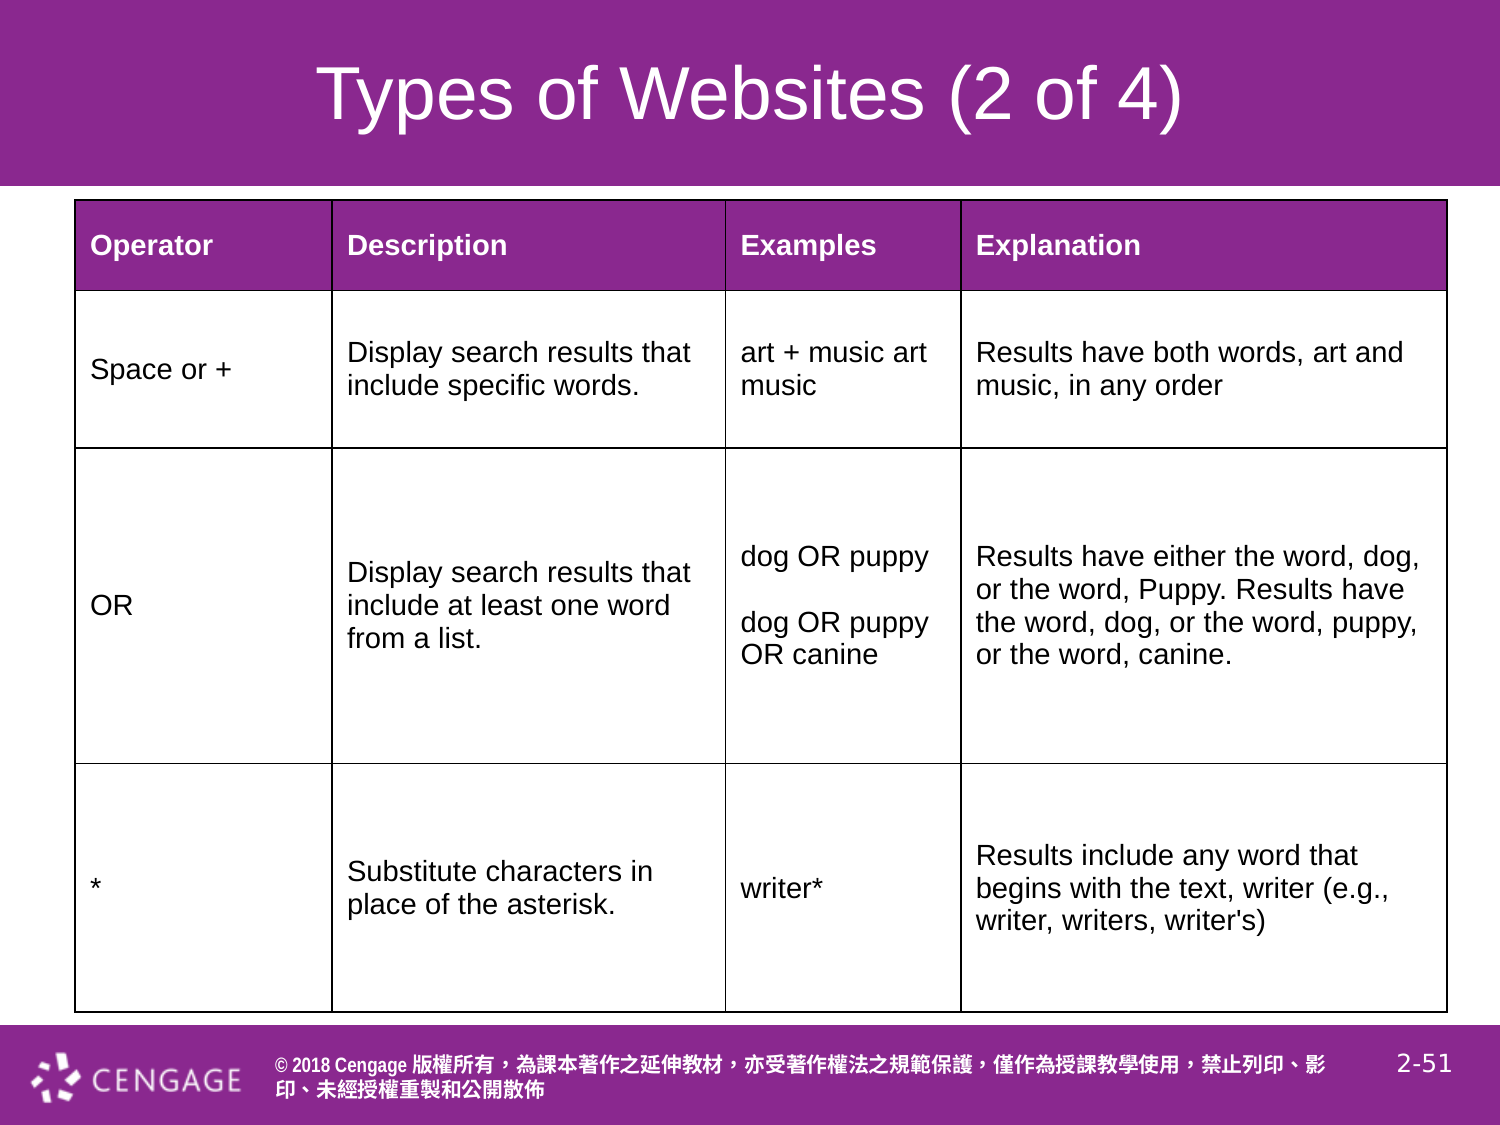

# Types of Websites (2 of 4)
| Operator | Description | Examples | Explanation |
| --- | --- | --- | --- |
| Space or + | Display search results that include specific words. | art + music art music | Results have both words, art and music, in any order |
| OR | Display search results that include at least one word from a list. | dog OR puppy dog OR puppy OR canine | Results have either the word, dog, or the word, Puppy. Results have the word, dog, or the word, puppy, or the word, canine. |
| \* | Substitute characters in place of the asterisk. | writer\* | Results include any word that begins with the text, writer (e.g., writer, writers, writer's) |